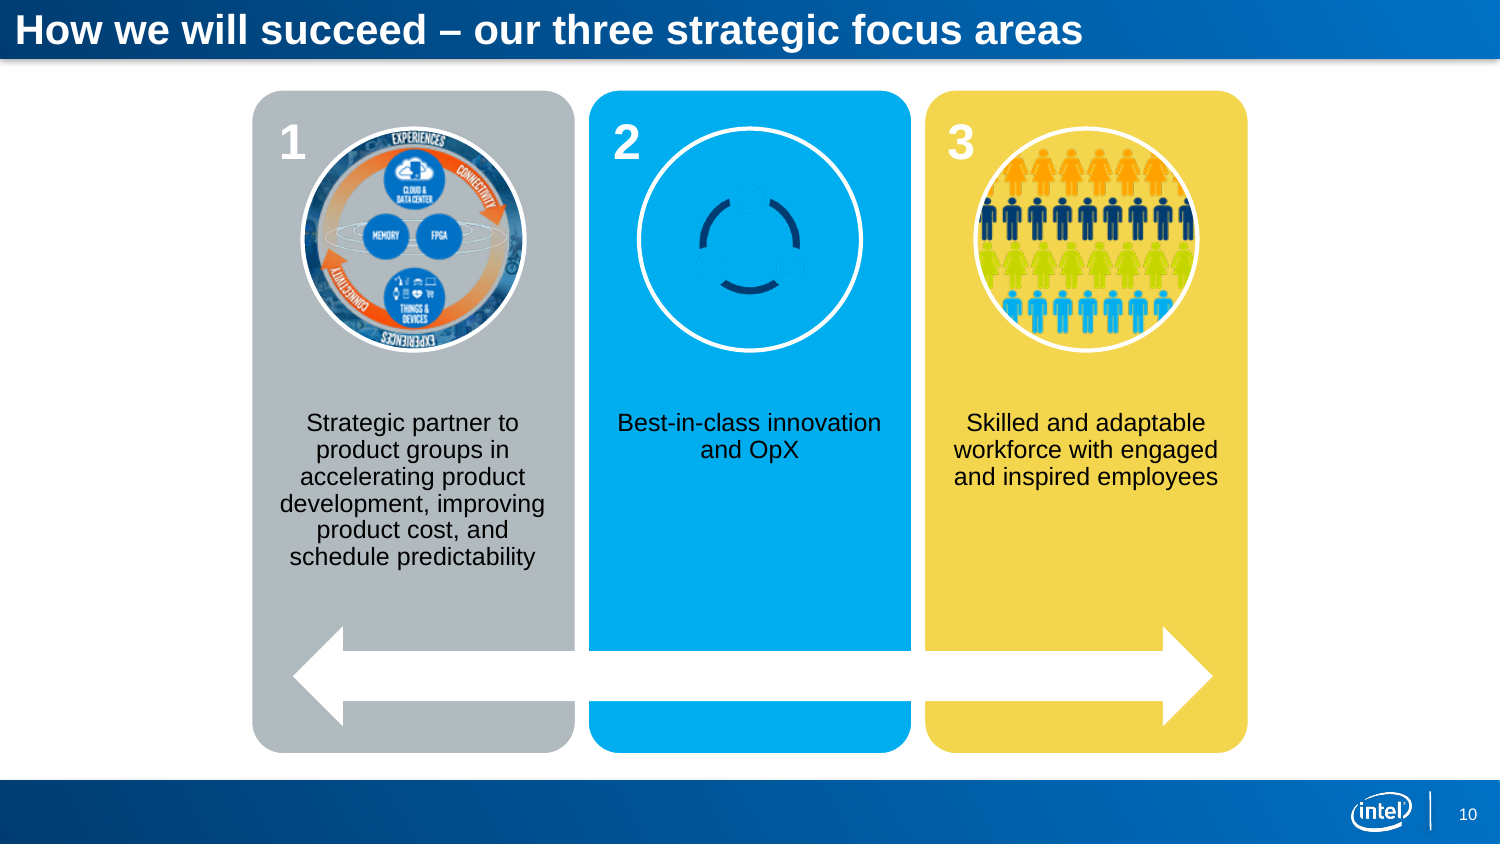

How we will succeed – our three strategic focus areas
Strategic partner to product groups in accelerating product development, improving product cost, and schedule predictability
Best-in-class innovation and OpX
Skilled and adaptable workforce with engaged and inspired employees
1
2
3
10